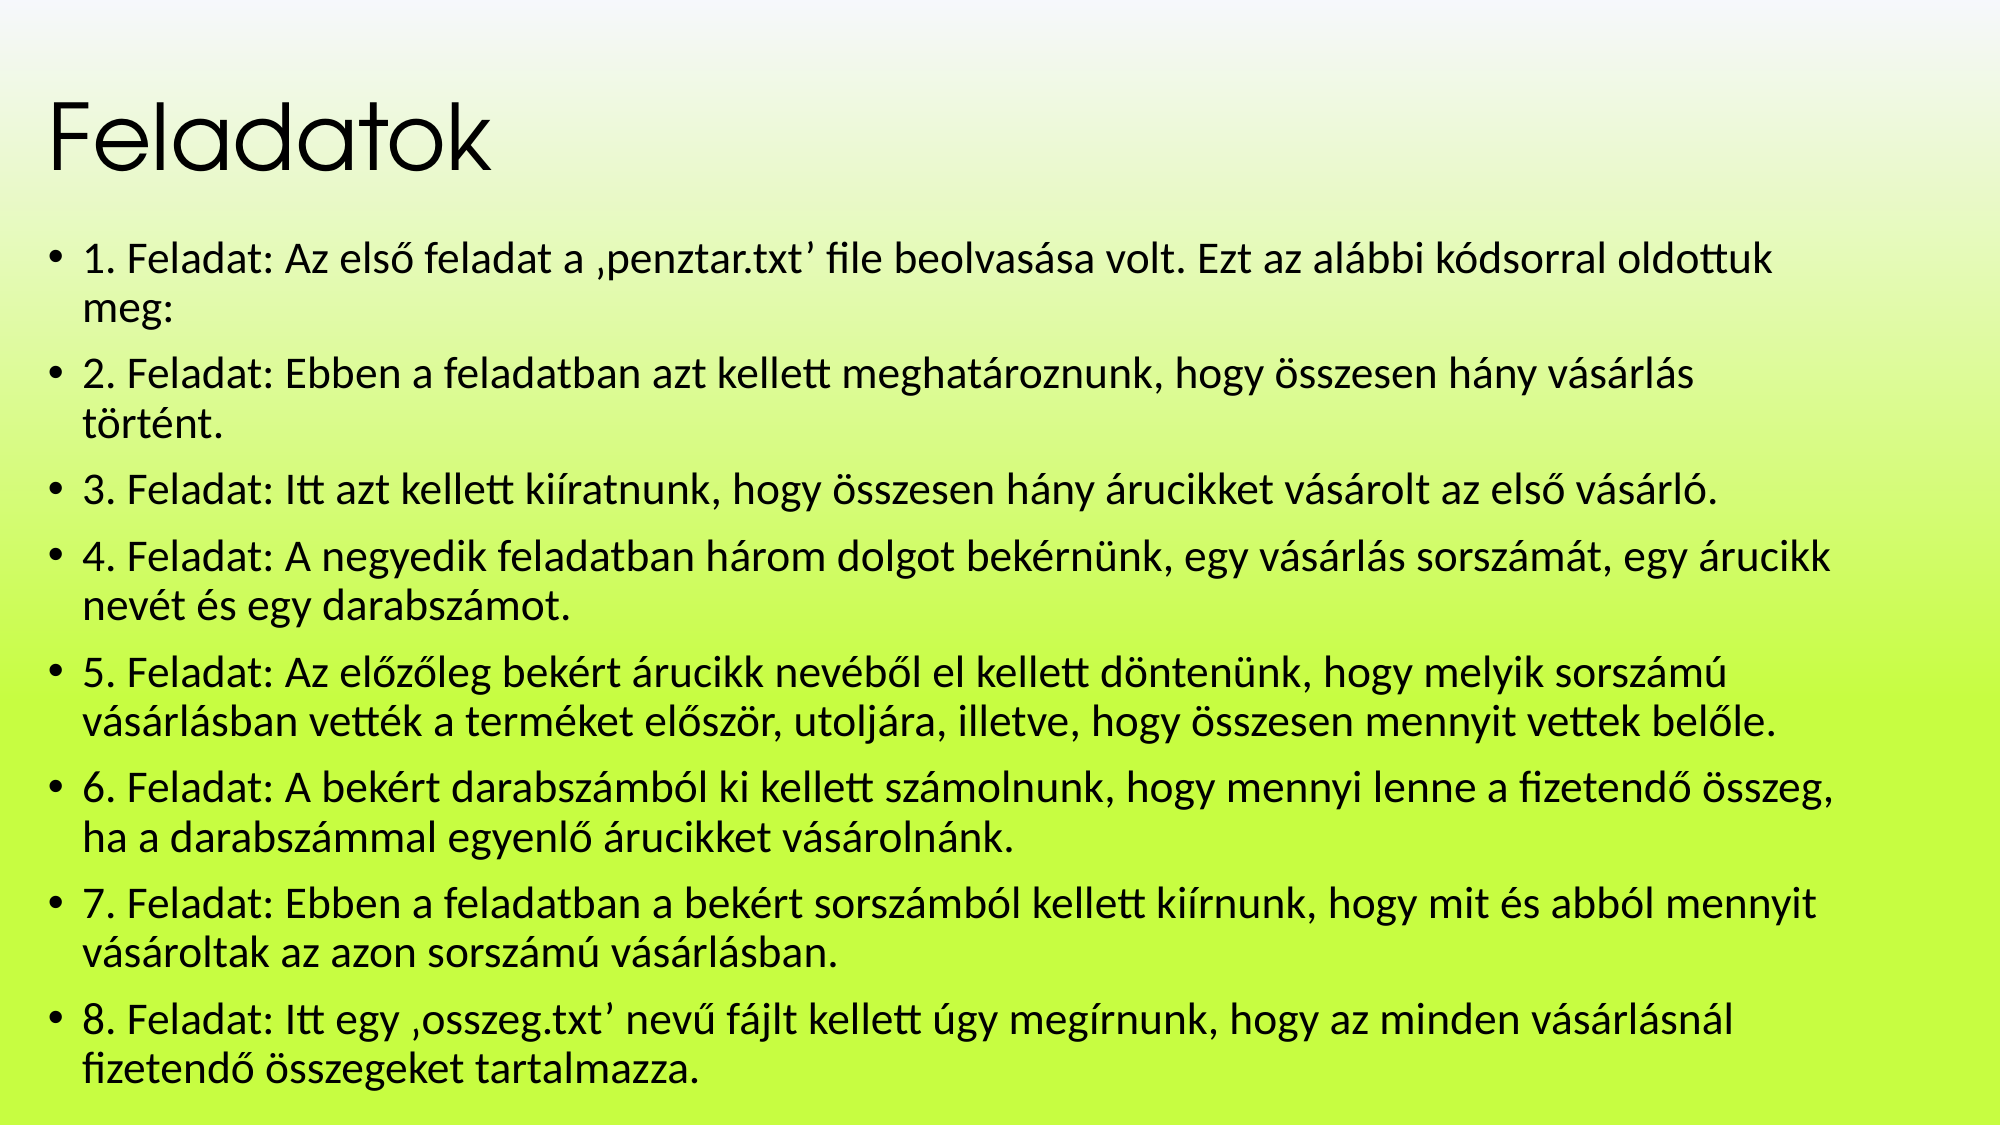

# Feladatok
1. Feladat: Az első feladat a ‚penztar.txt’ file beolvasása volt. Ezt az alábbi kódsorral oldottuk meg:
2. Feladat: Ebben a feladatban azt kellett meghatároznunk, hogy összesen hány vásárlás történt.
3. Feladat: Itt azt kellett kiíratnunk, hogy összesen hány árucikket vásárolt az első vásárló.
4. Feladat: A negyedik feladatban három dolgot bekérnünk, egy vásárlás sorszámát, egy árucikk nevét és egy darabszámot.
5. Feladat: Az előzőleg bekért árucikk nevéből el kellett döntenünk, hogy melyik sorszámú vásárlásban vették a terméket először, utoljára, illetve, hogy összesen mennyit vettek belőle.
6. Feladat: A bekért darabszámból ki kellett számolnunk, hogy mennyi lenne a fizetendő összeg, ha a darabszámmal egyenlő árucikket vásárolnánk.
7. Feladat: Ebben a feladatban a bekért sorszámból kellett kiírnunk, hogy mit és abból mennyit vásároltak az azon sorszámú vásárlásban.
8. Feladat: Itt egy ‚osszeg.txt’ nevű fájlt kellett úgy megírnunk, hogy az minden vásárlásnál fizetendő összegeket tartalmazza.